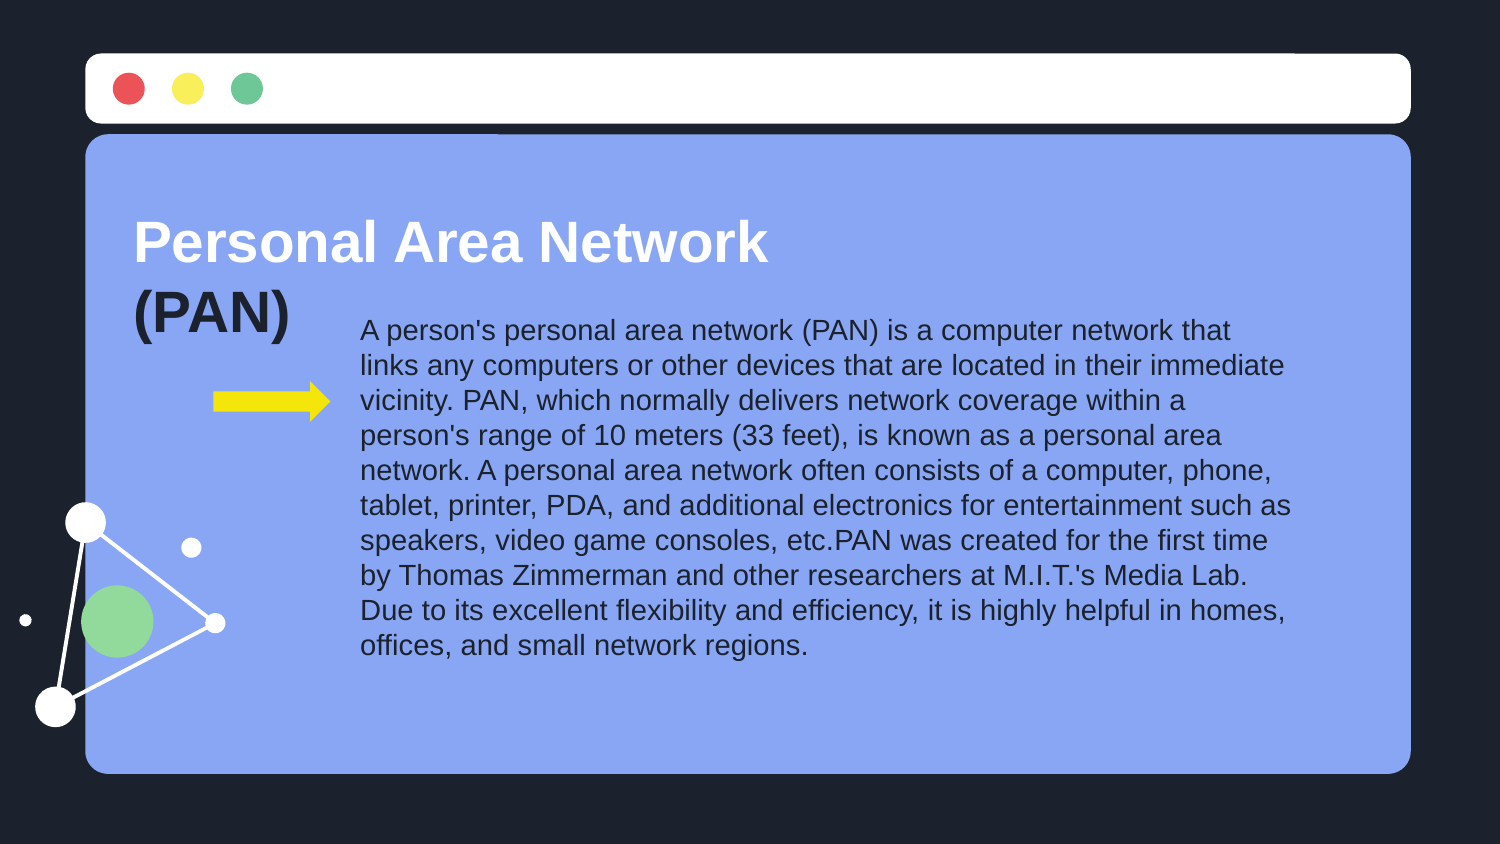

Personal Area Network
(PAN)
A person's personal area network (PAN) is a computer network that links any computers or other devices that are located in their immediate vicinity. PAN, which normally delivers network coverage within a person's range of 10 meters (33 feet), is known as a personal area network. A personal area network often consists of a computer, phone, tablet, printer, PDA, and additional electronics for entertainment such as speakers, video game consoles, etc.PAN was created for the first time by Thomas Zimmerman and other researchers at M.I.T.'s Media Lab. Due to its excellent flexibility and efficiency, it is highly helpful in homes, offices, and small network regions.